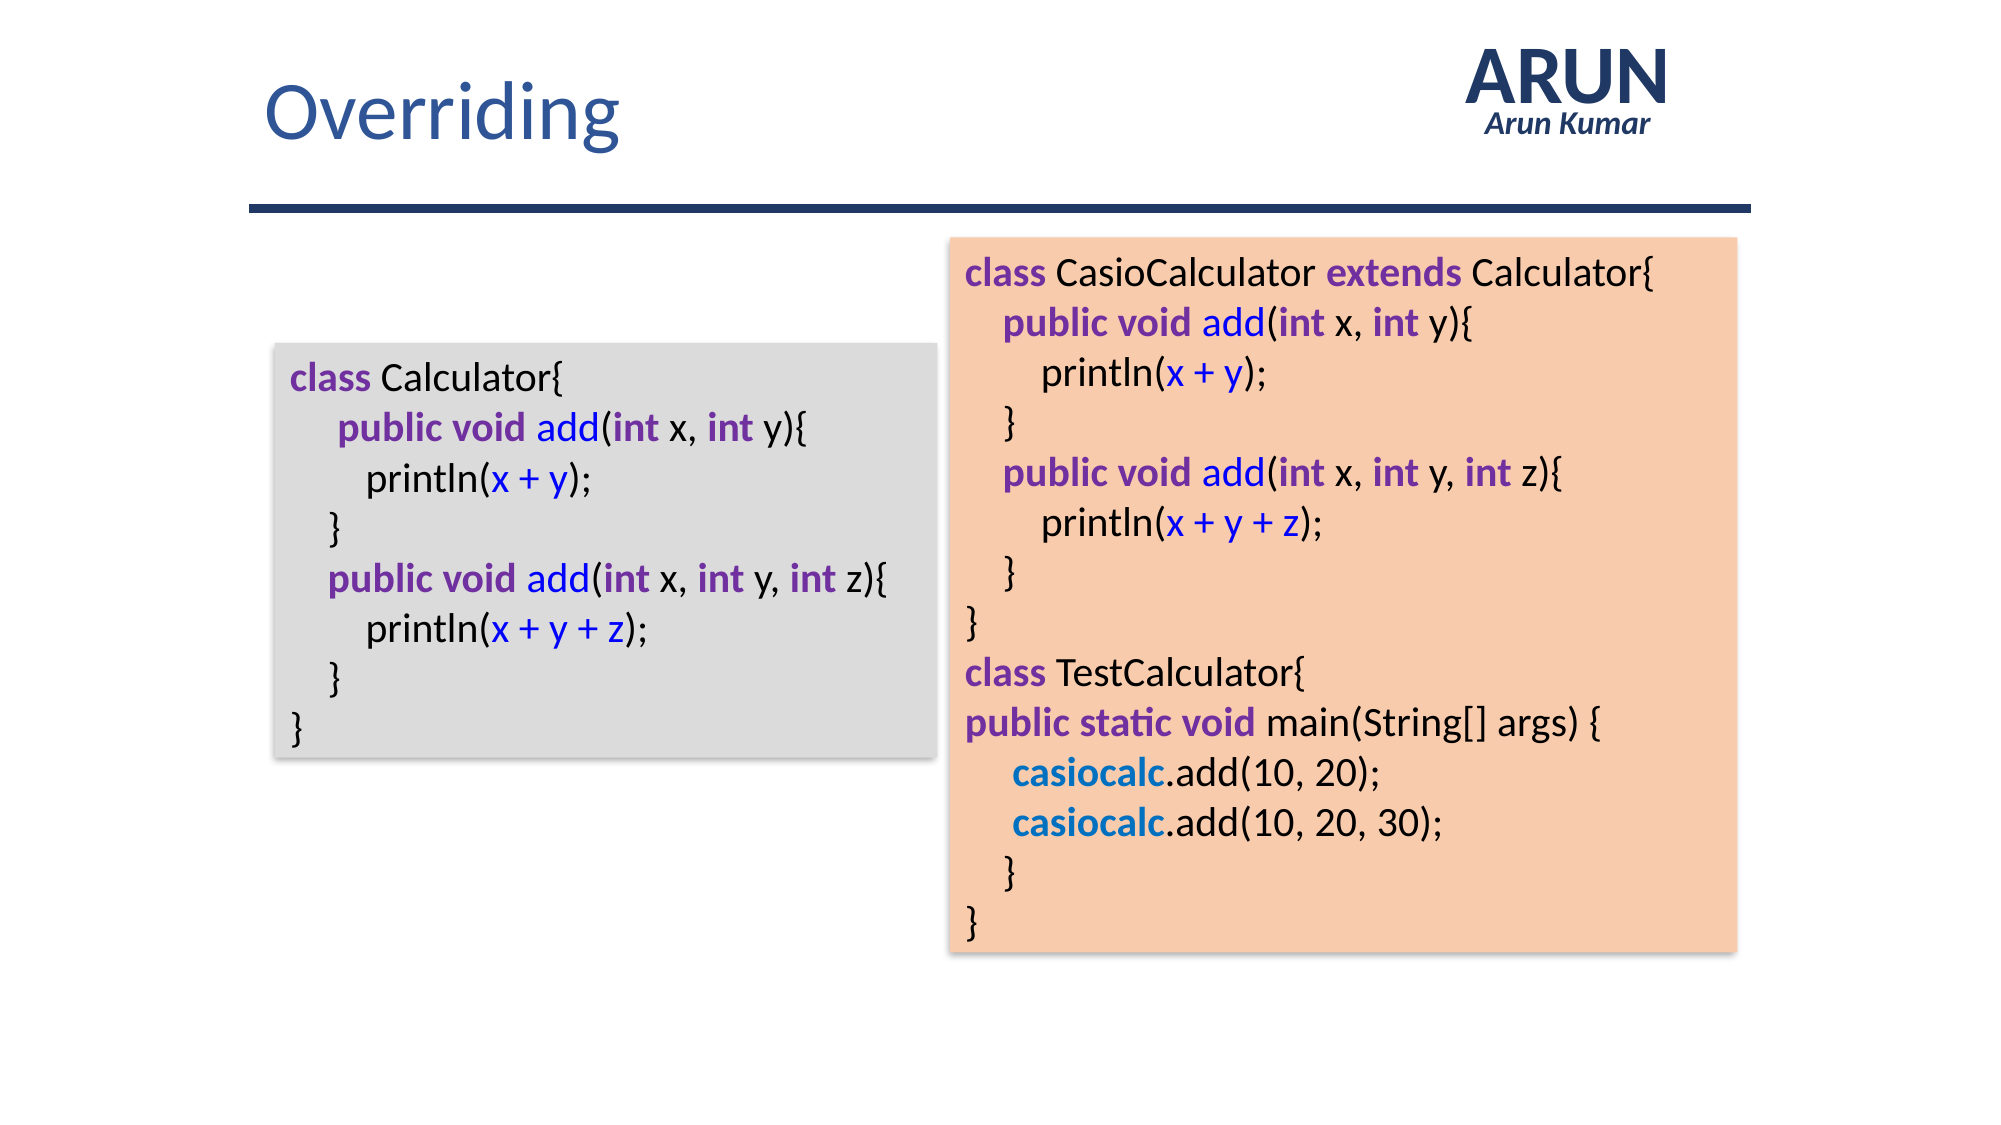

Overriding

ARUN
Arun Kumar

class CasioCalculator extends Calculator{
    public void add(int x, int y){
        println(x + y);
    }
    public void add(int x, int y, int z){
        println(x + y + z);
    }
}
class TestCalculator{
public static void main(String[] args) {
     casiocalc.add(10, 20);
     casiocalc.add(10, 20, 30);
    }
}
class Calculator{
     public void add(int x, int y){
        println(x + y);
    }
    public void add(int x, int y, int z){
        println(x + y + z);
    }
}